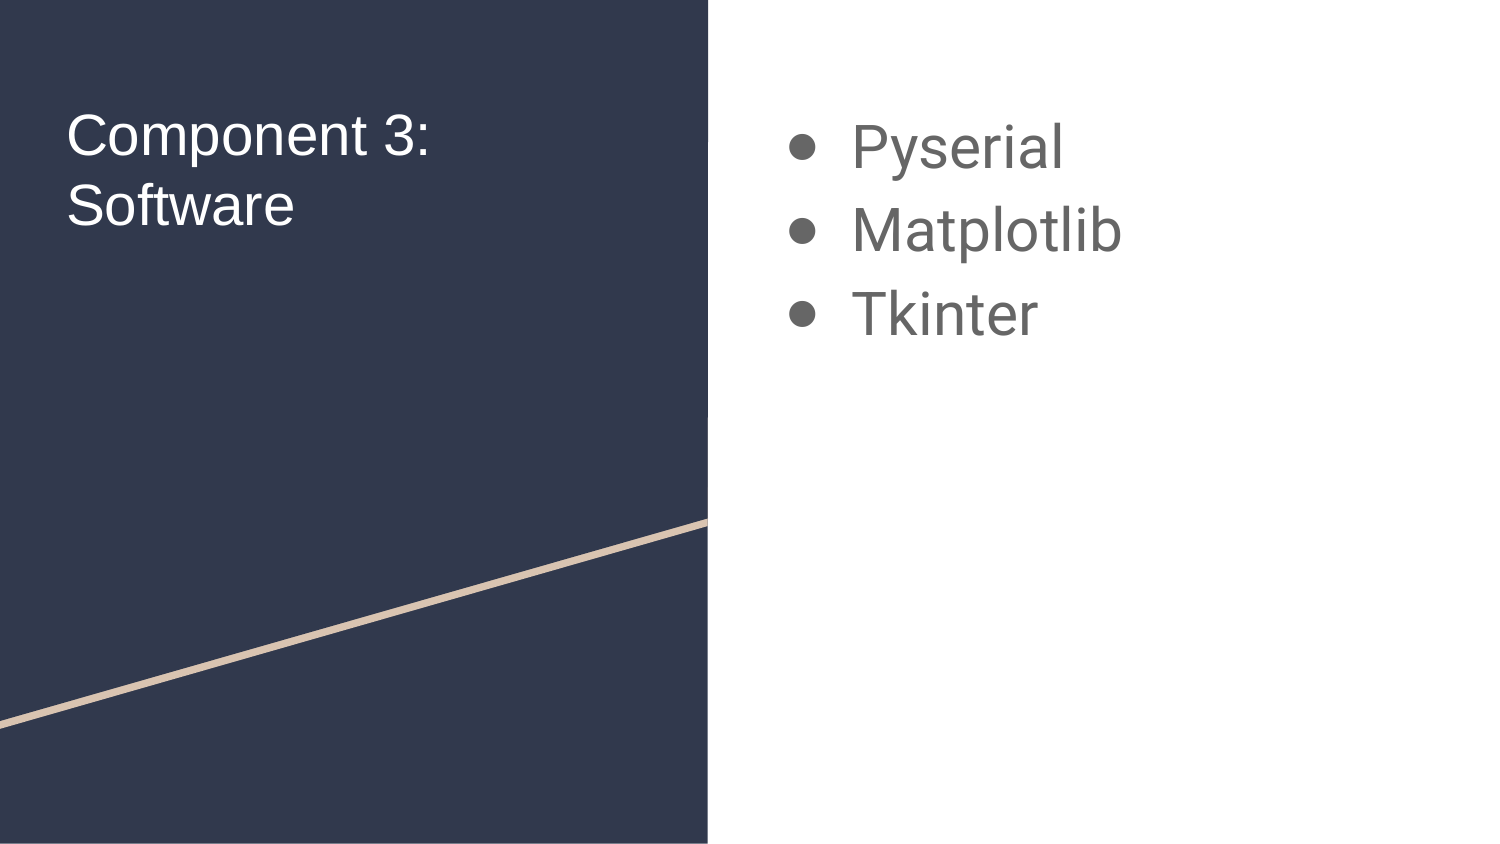

# Component 3:
Software

Pyserial
Matplotlib
Tkinter